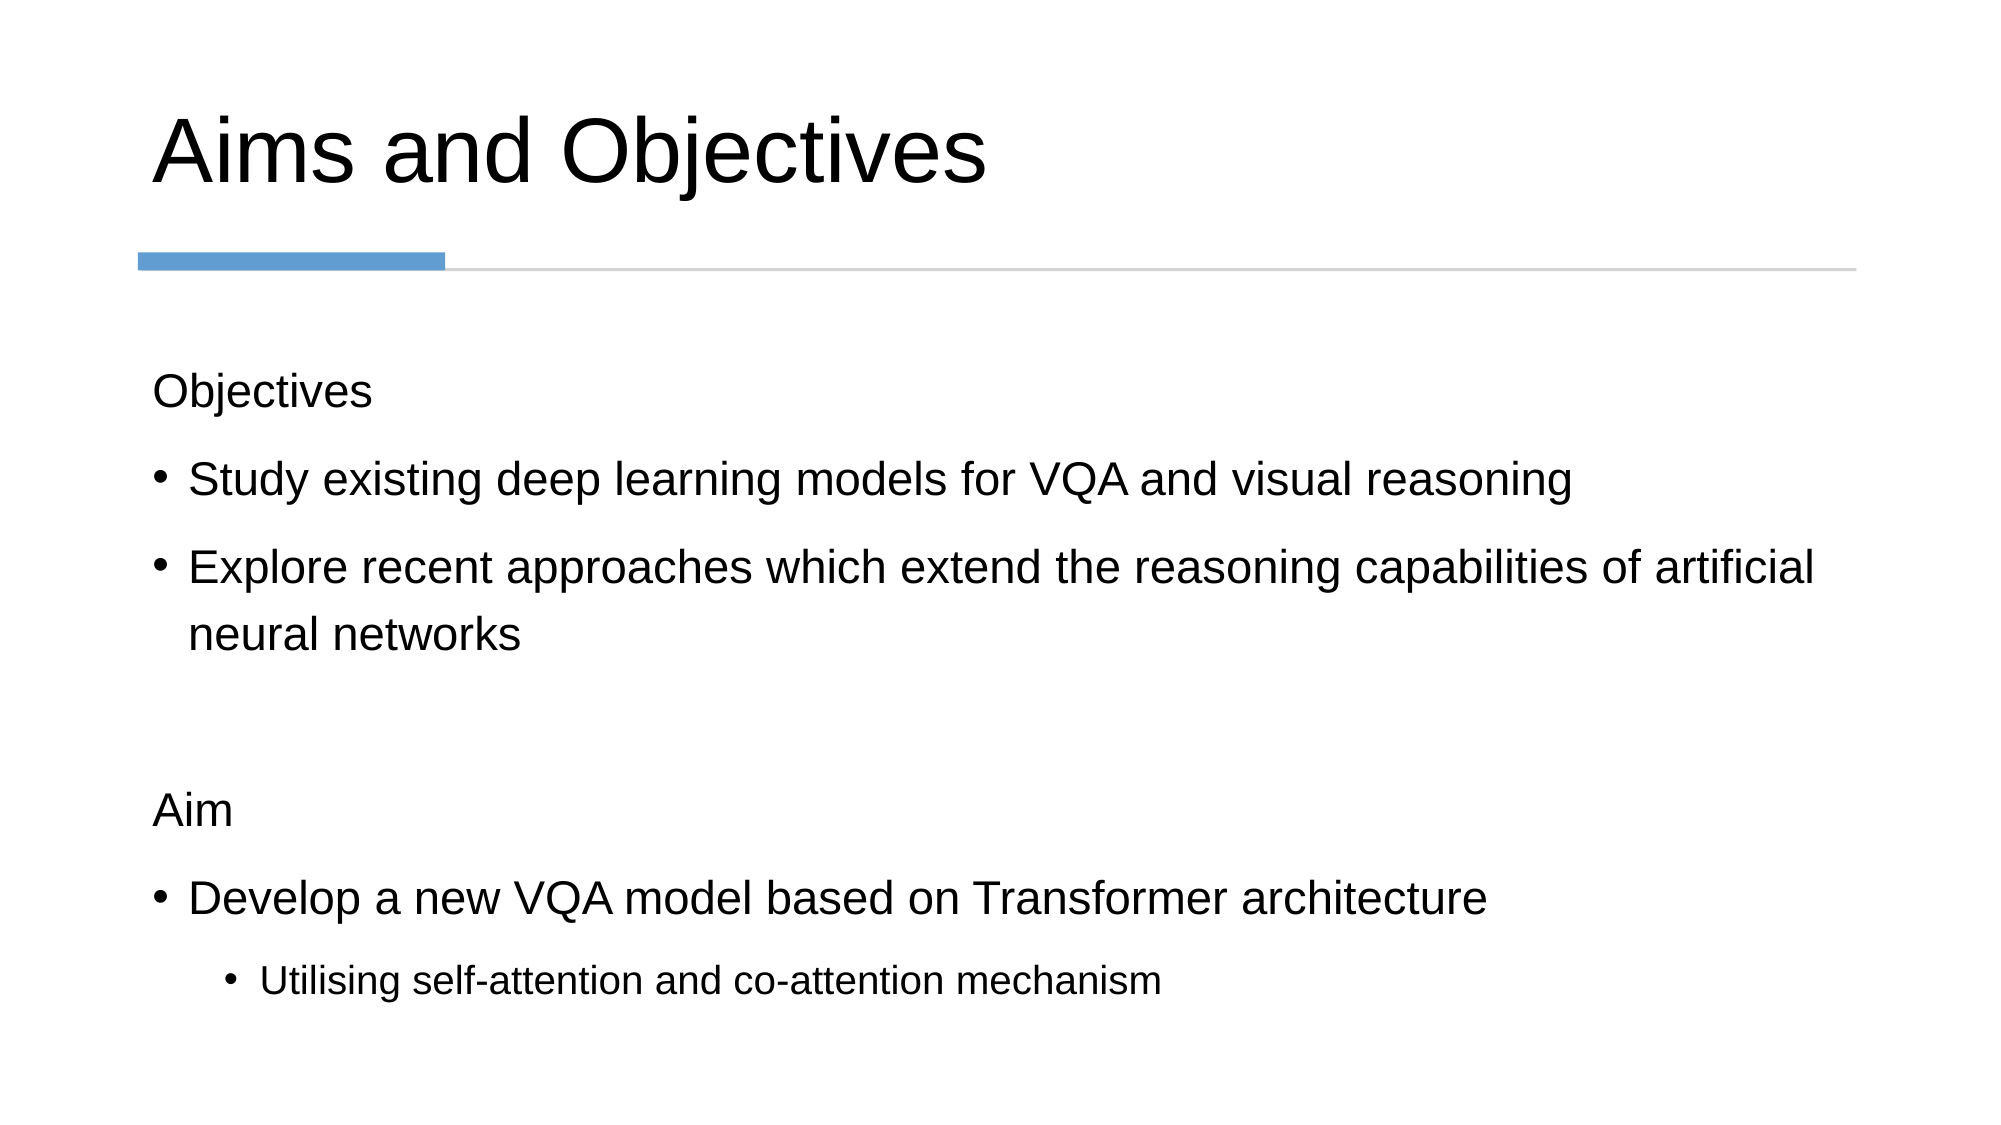

# Aims and Objectives

Objectives
Study existing deep learning models for VQA and visual reasoning
Explore recent approaches which extend the reasoning capabilities of artificial neural networks

Aim
Develop a new VQA model based on Transformer architecture
Utilising self-attention and co-attention mechanism